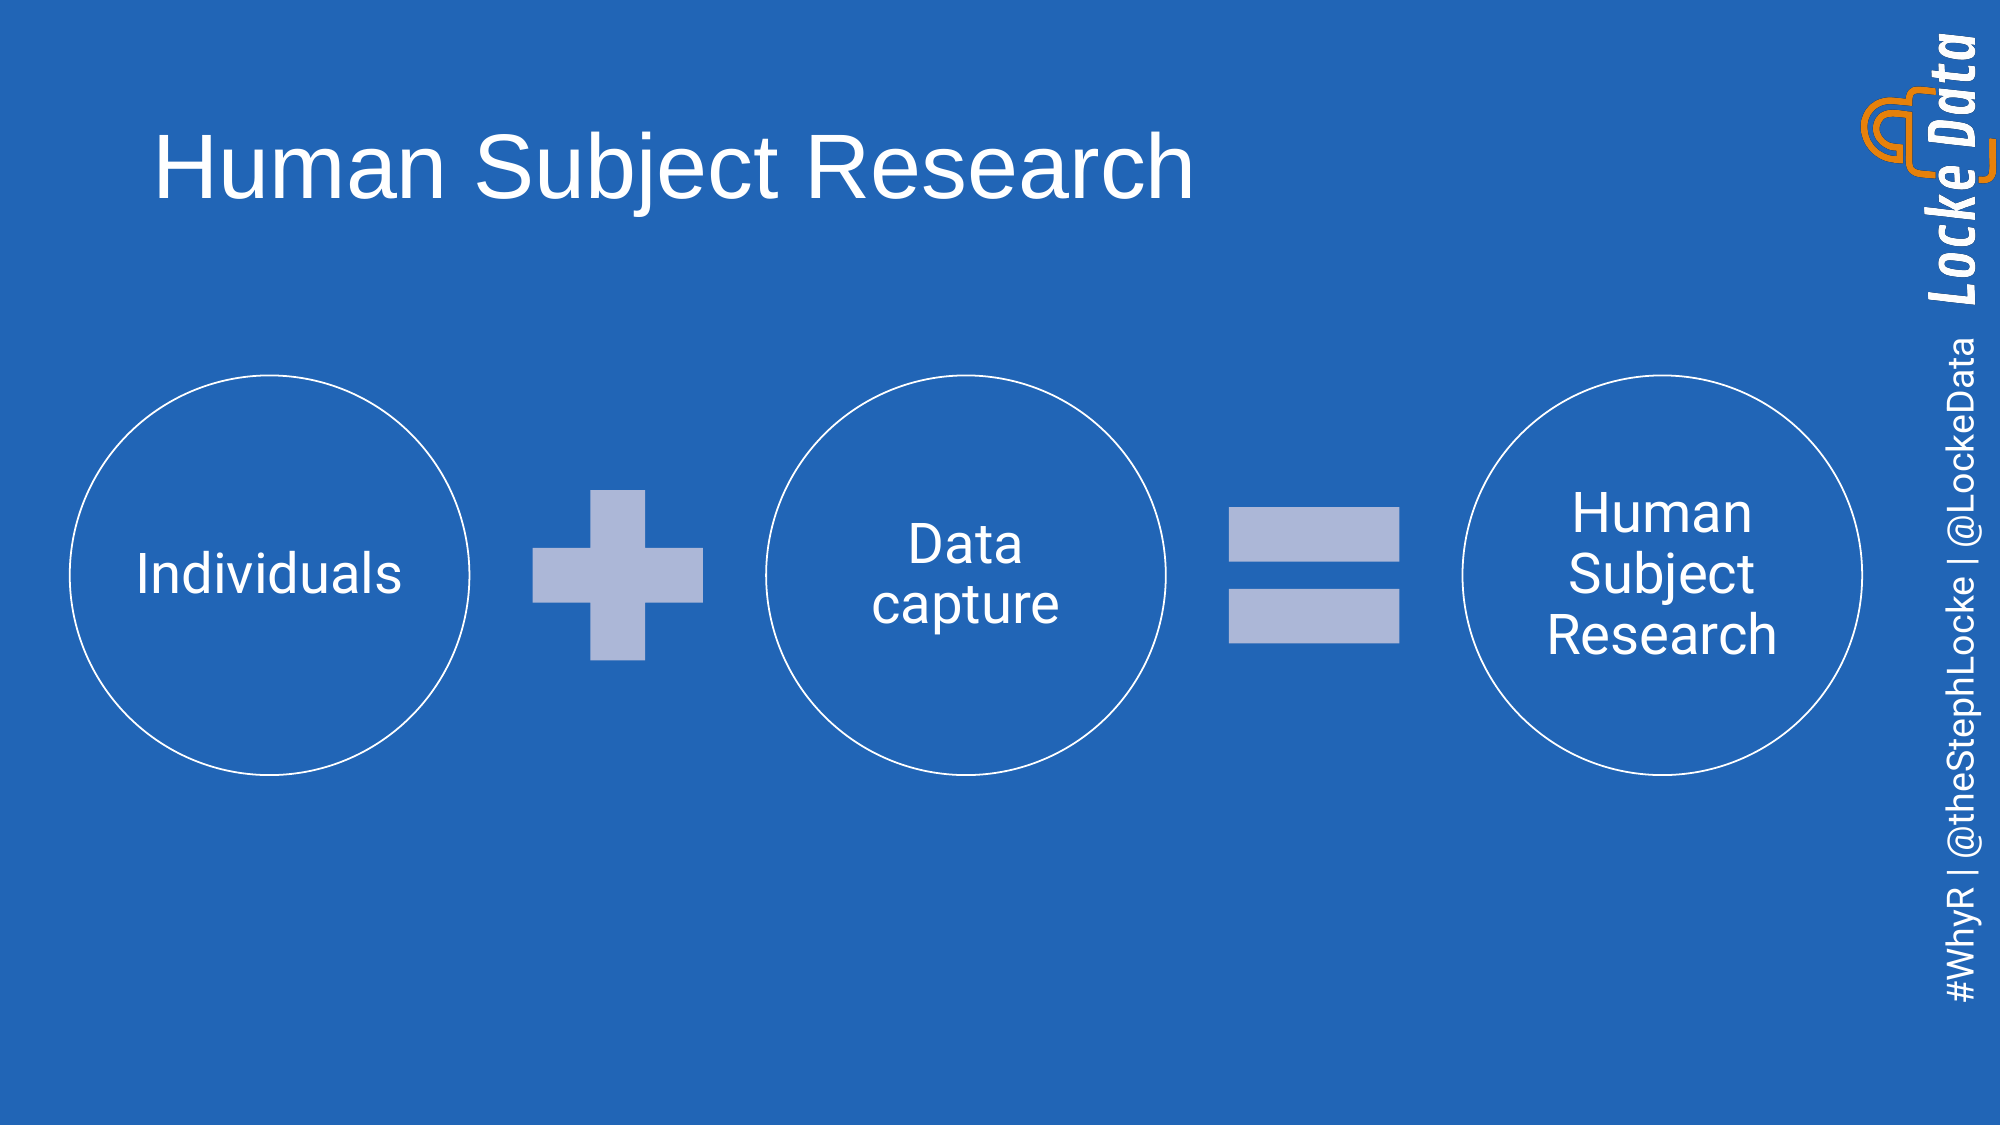

Individuals

Data capture

Human Subject Research
# Human Subject Research